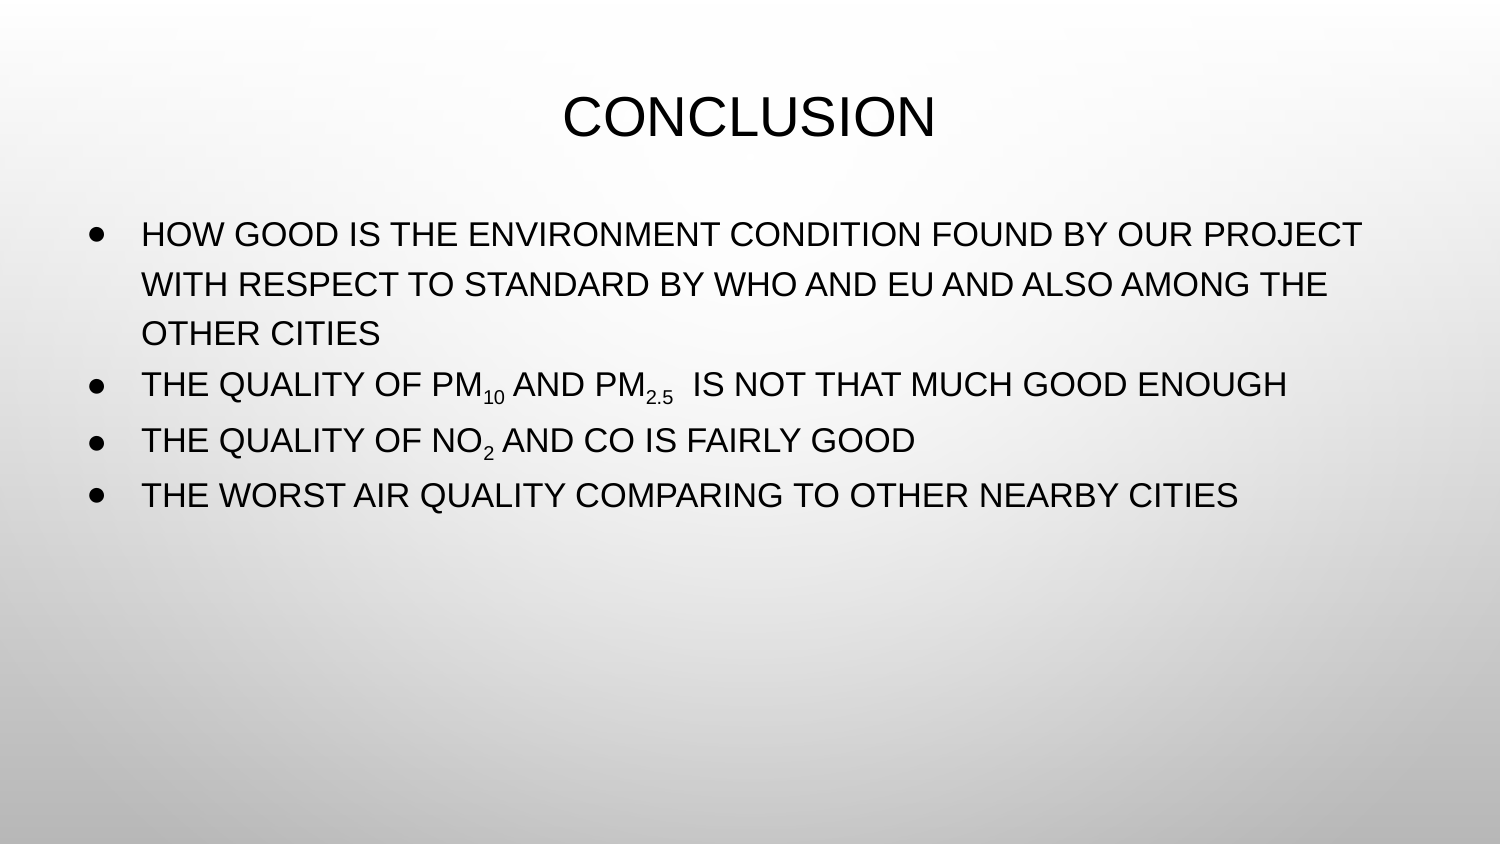

# CONCLUSION
HOW GOOD IS THE ENVIRONMENT CONDITION FOUND BY OUR PROJECT WITH RESPECT TO STANDARD BY WHO AND EU AND ALSO AMONG THE OTHER CITIES
THE QUALITY OF PM10 AND PM2.5  IS NOT THAT MUCH GOOD ENOUGH
THE QUALITY OF NO2 AND CO IS FAIRLY GOOD
THE WORST AIR QUALITY COMPARING TO OTHER NEARBY CITIES